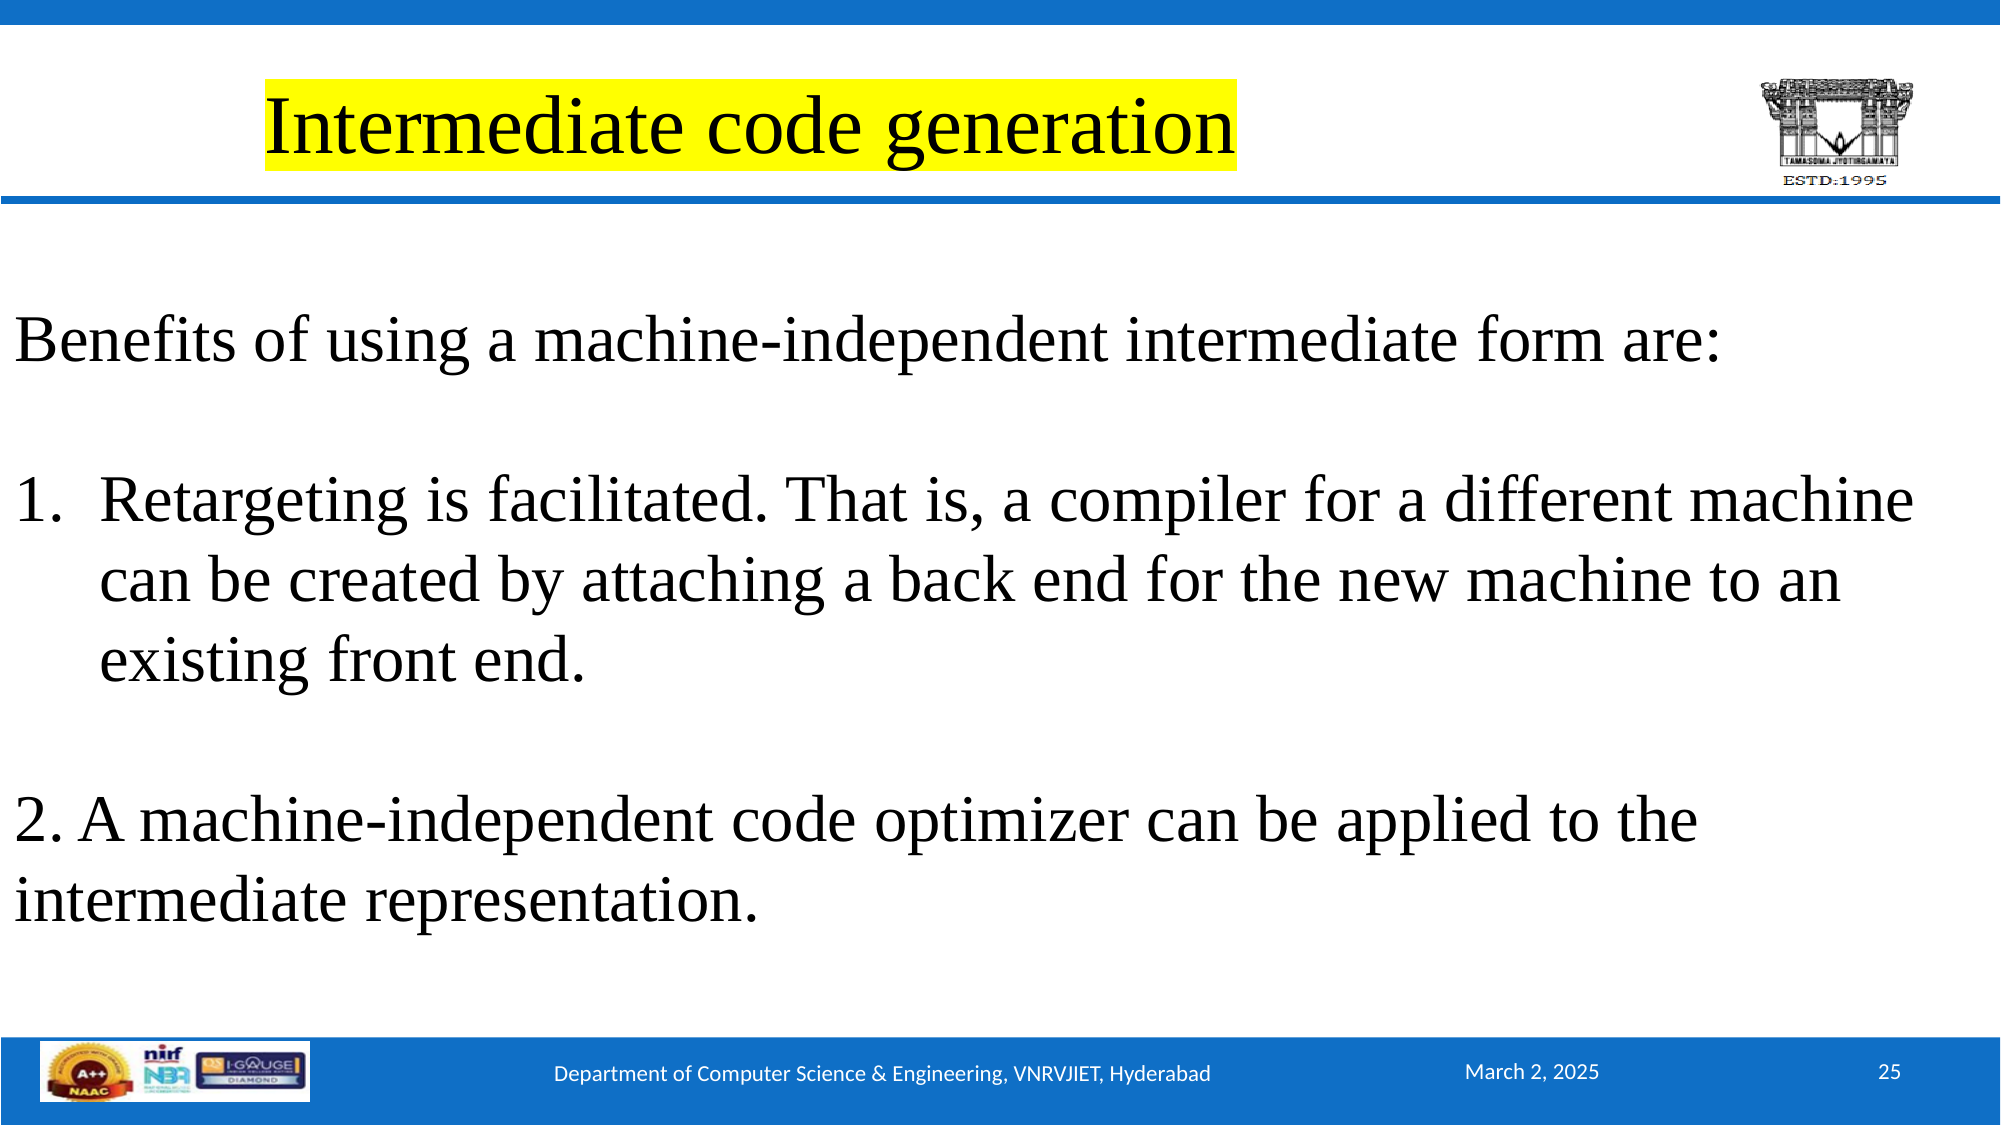

Intermediate code generation
Benefits of using a machine-independent intermediate form are:

Retargeting is facilitated. That is, a compiler for a different machine can be created by attaching a back end for the new machine to an existing front end.

2. A machine-independent code optimizer can be applied to the intermediate representation.
March 2, 2025
25
Department of Computer Science & Engineering, VNRVJIET, Hyderabad